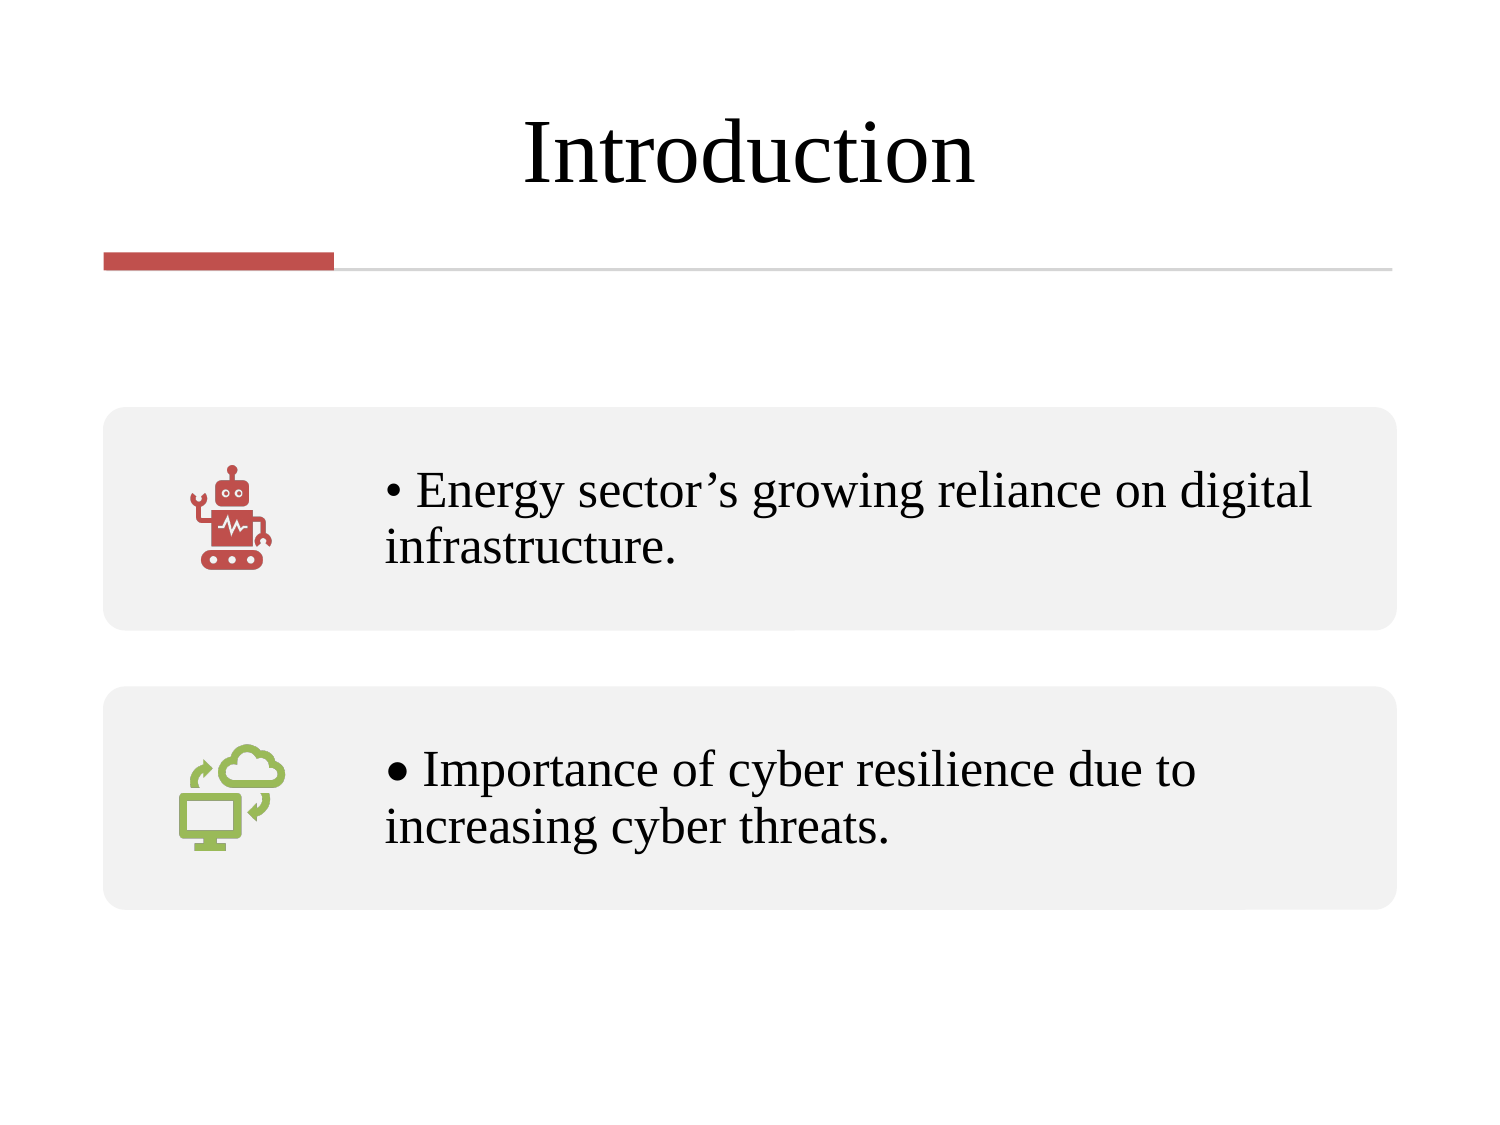

# Introduction

• Energy sector’s growing reliance on digital infrastructure.
• Importance of cyber resilience due to increasing cyber threats.